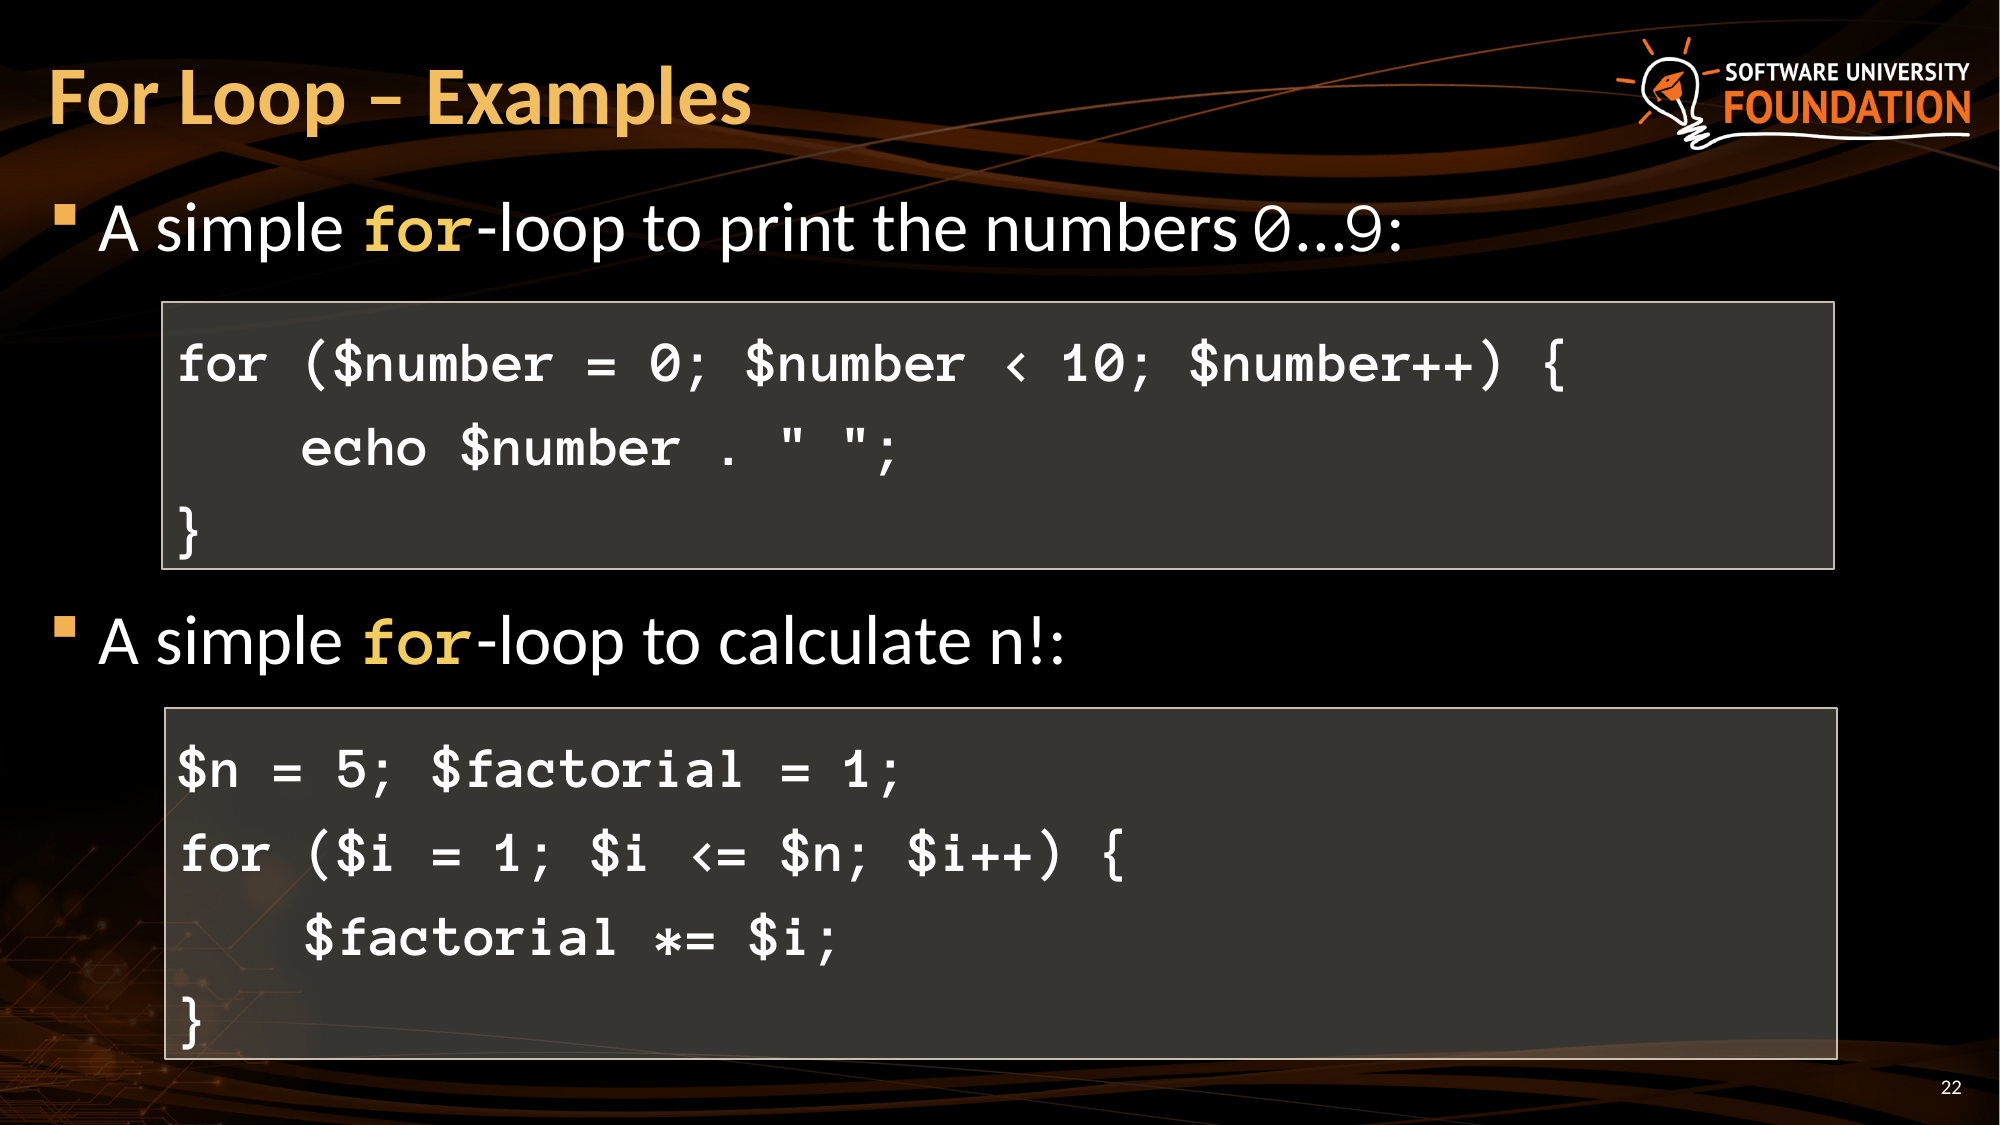

# For Loop – Examples
A simple for-loop to print the numbers 0...9:
for ($number = 0; $number < 10; $number++) {
    echo $number . " ";
}
A simple for-loop to calculate n!:
$n = 5; $factorial = 1;
for ($i = 1; $i <= $n; $i++) {
    $factorial *= $i;
}
22